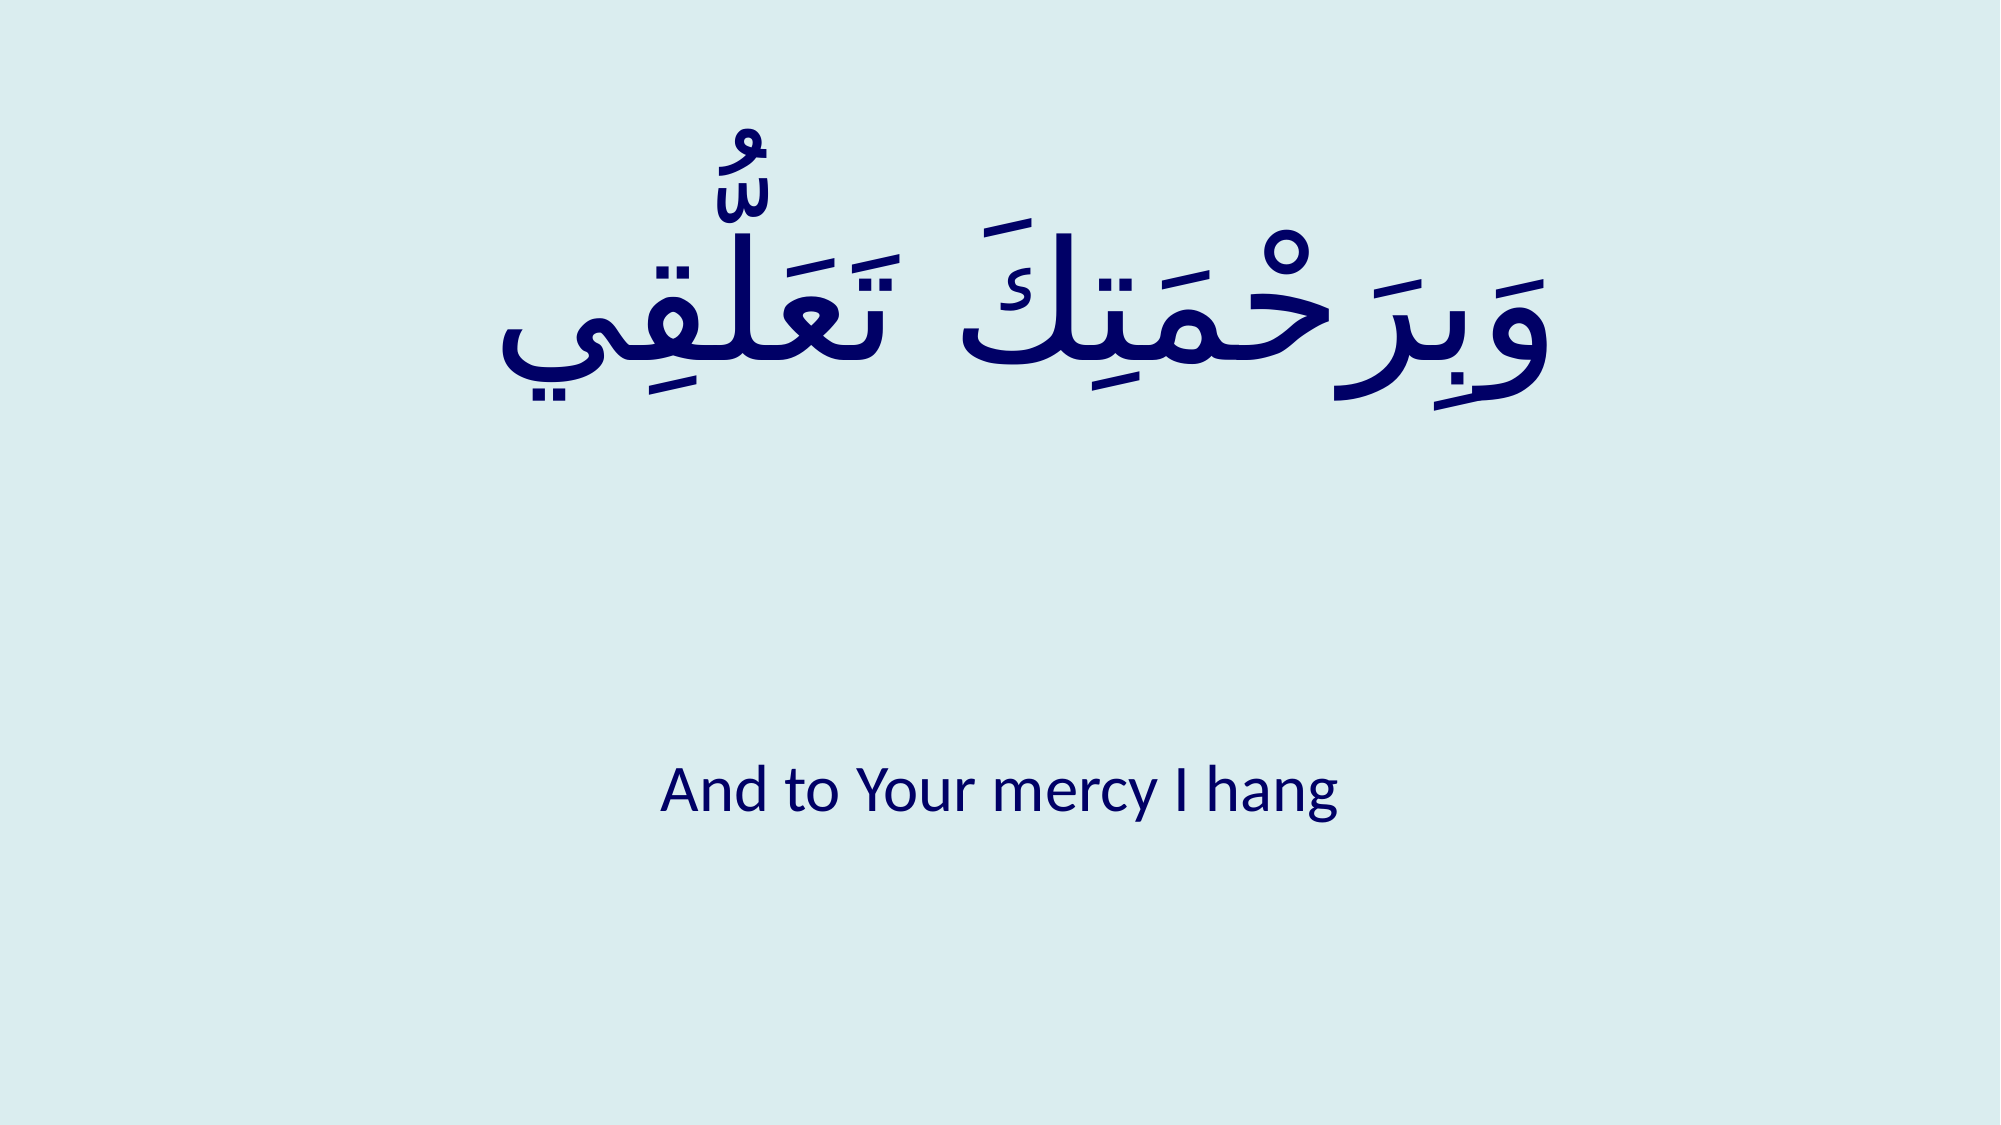

# وَبِرَحْمَتِكَ تَعَلُّقِي
And to Your mercy I hang